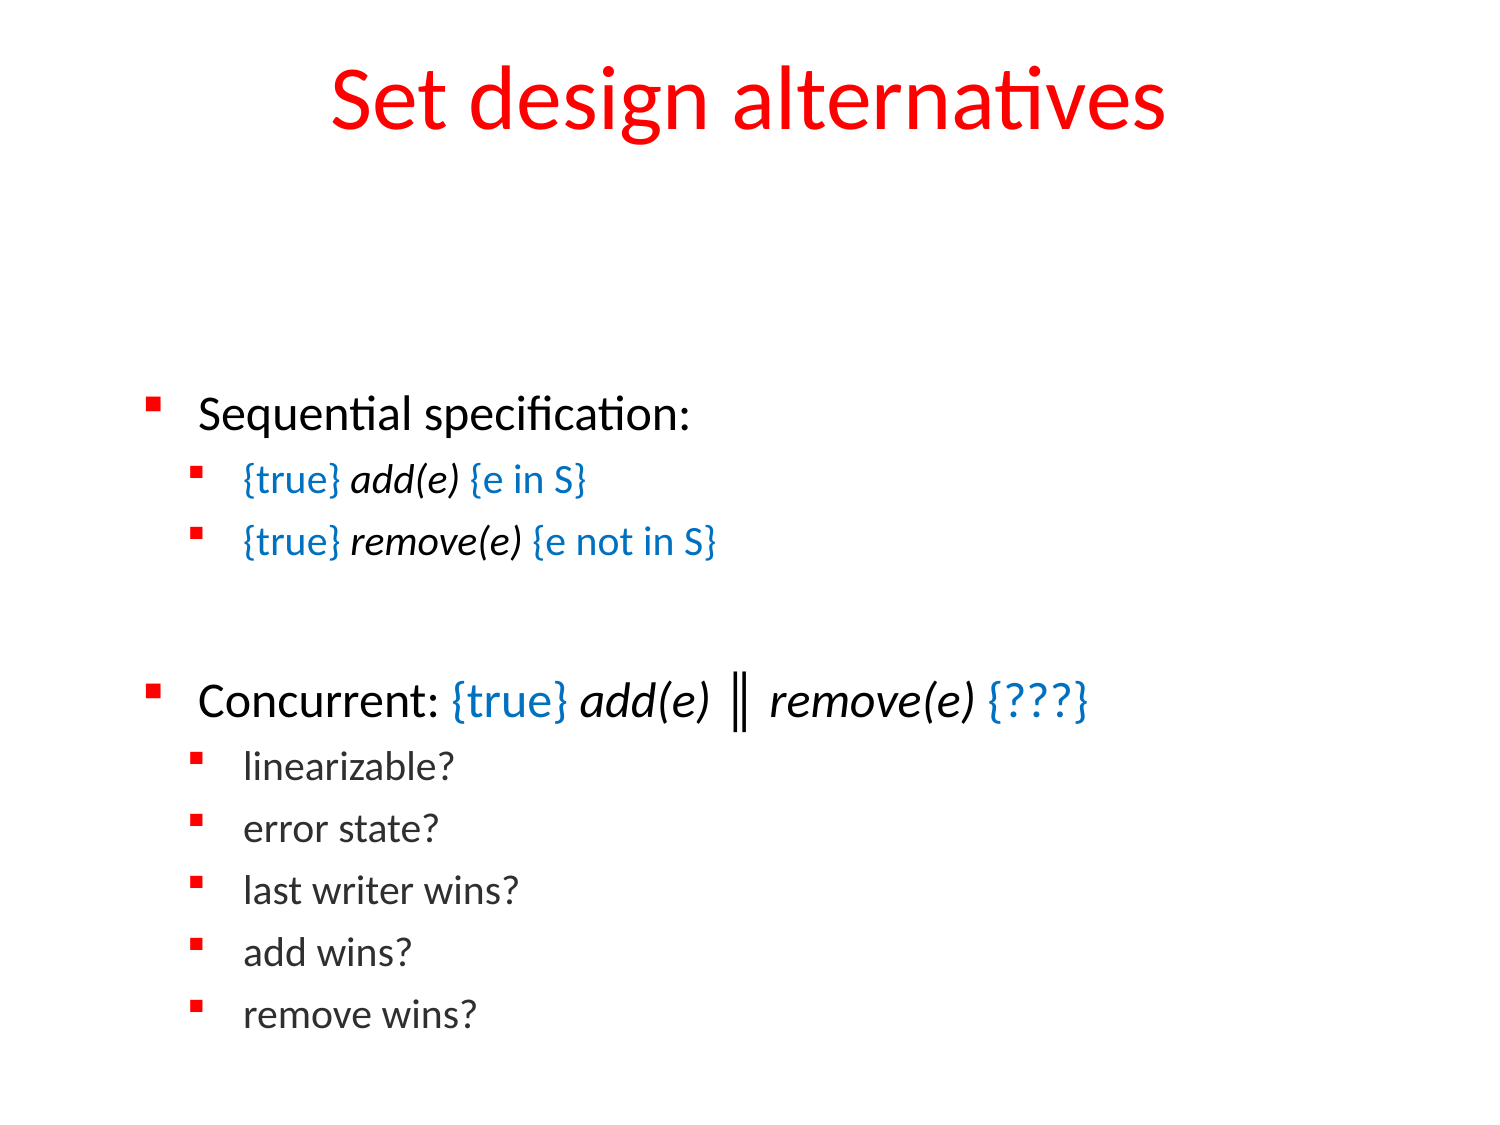

# Set design alternatives
Sequential specification:
{true} add(e) {e in S}
{true} remove(e) {e not in S}

Concurrent: {true} add(e) ║ remove(e) {???}
linearizable?
error state?
last writer wins?
add wins?
remove wins?